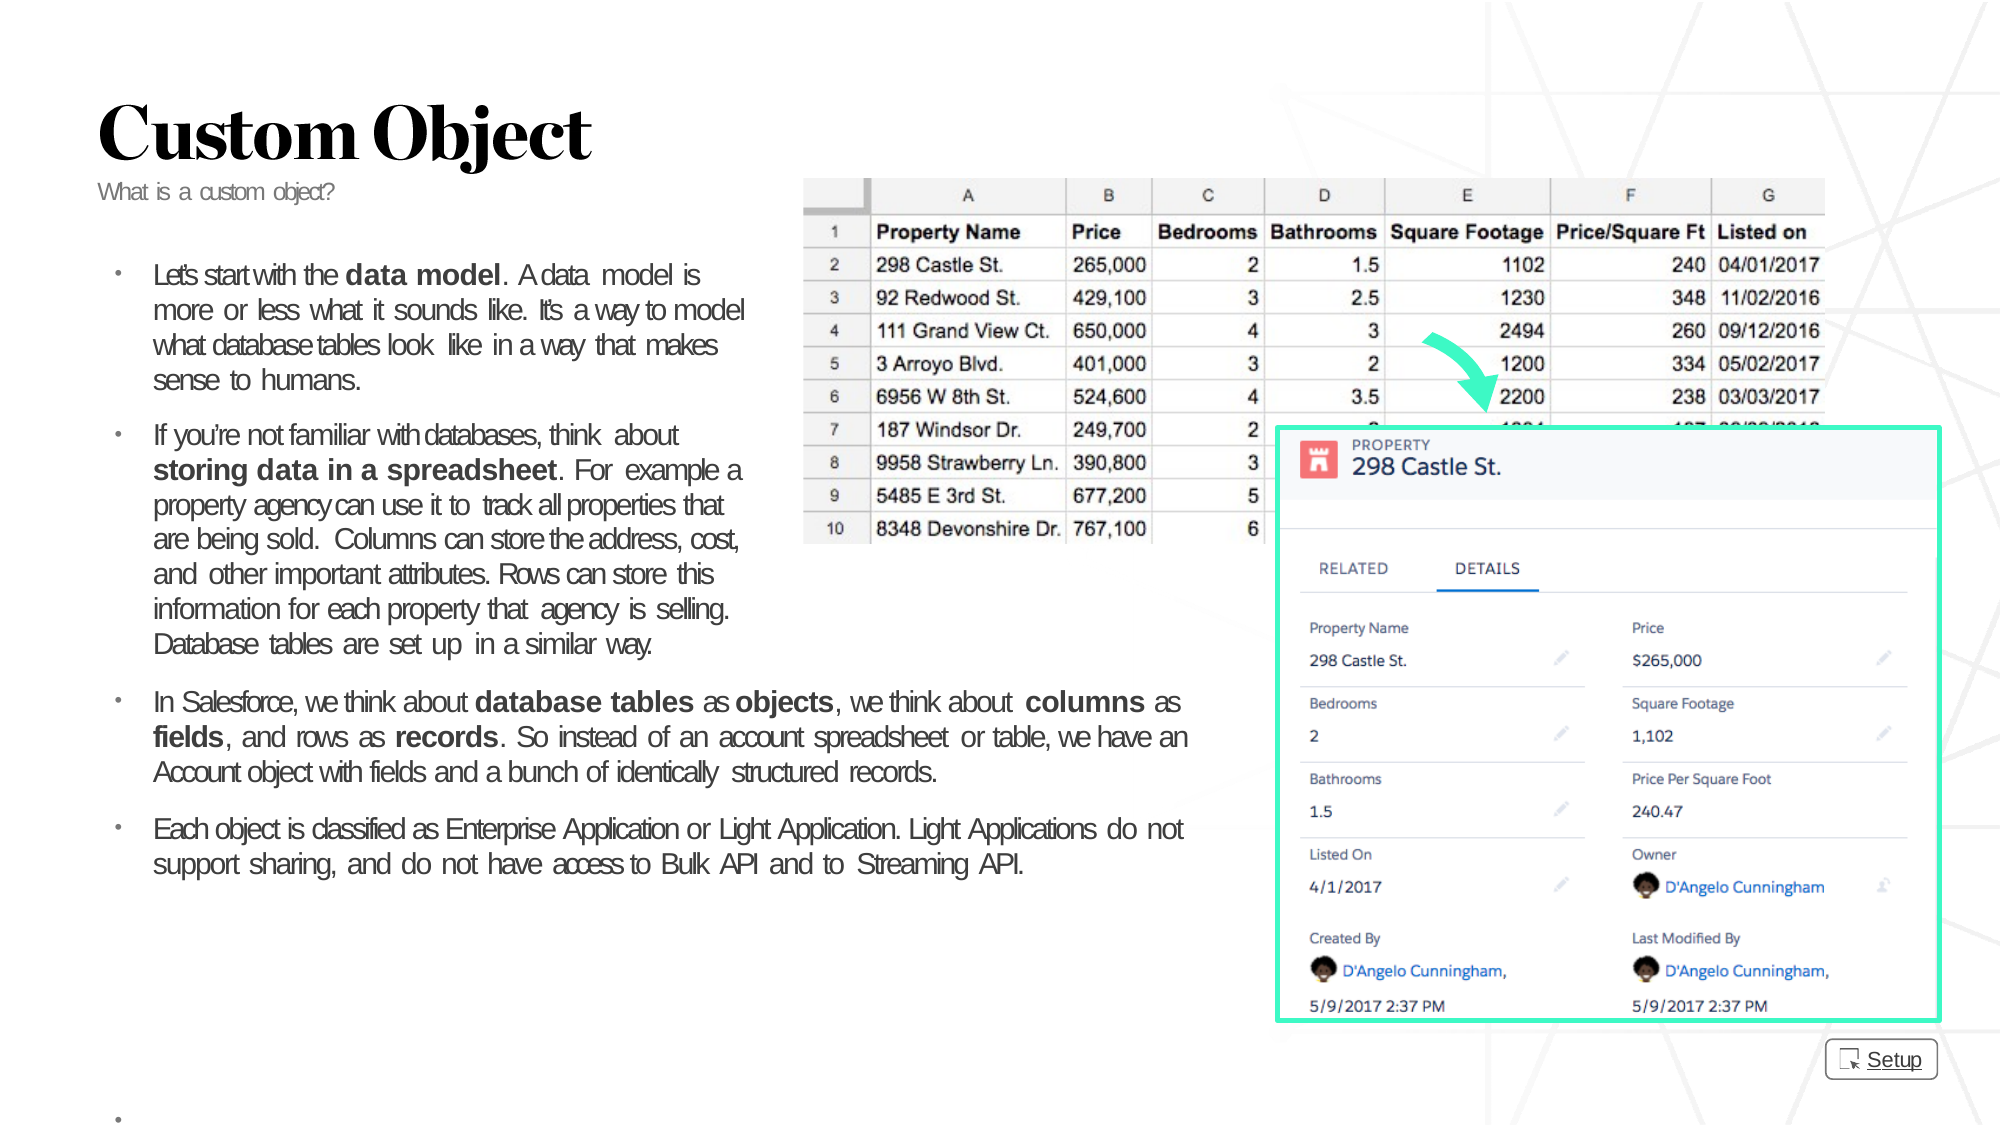

What is a custom object?

Let’s start with the data model. A data  model is more or less what it sounds like. It’s  a way to model what database tables look  like in a way that makes sense to humans.
If you’re not familiar with databases, think  about storing data in a spreadsheet. For  example a property agency can use it to  track all properties that are being sold.  Columns can store the address, cost, and  other important attributes. Rows can store  this information for each property that  agency is selling. Database tables are set up  in a similar way.
In Salesforce, we think about database tables as objects, we think about  columns as fields, and rows as records. So instead of an account spreadsheet  or table, we have an Account object with fields and a bunch of identically  structured records.
Each object is classified as Enterprise Application or Light Application. Light  Applications do not support sharing, and do not have access to Bulk API and to  Streaming API.
Setup
•